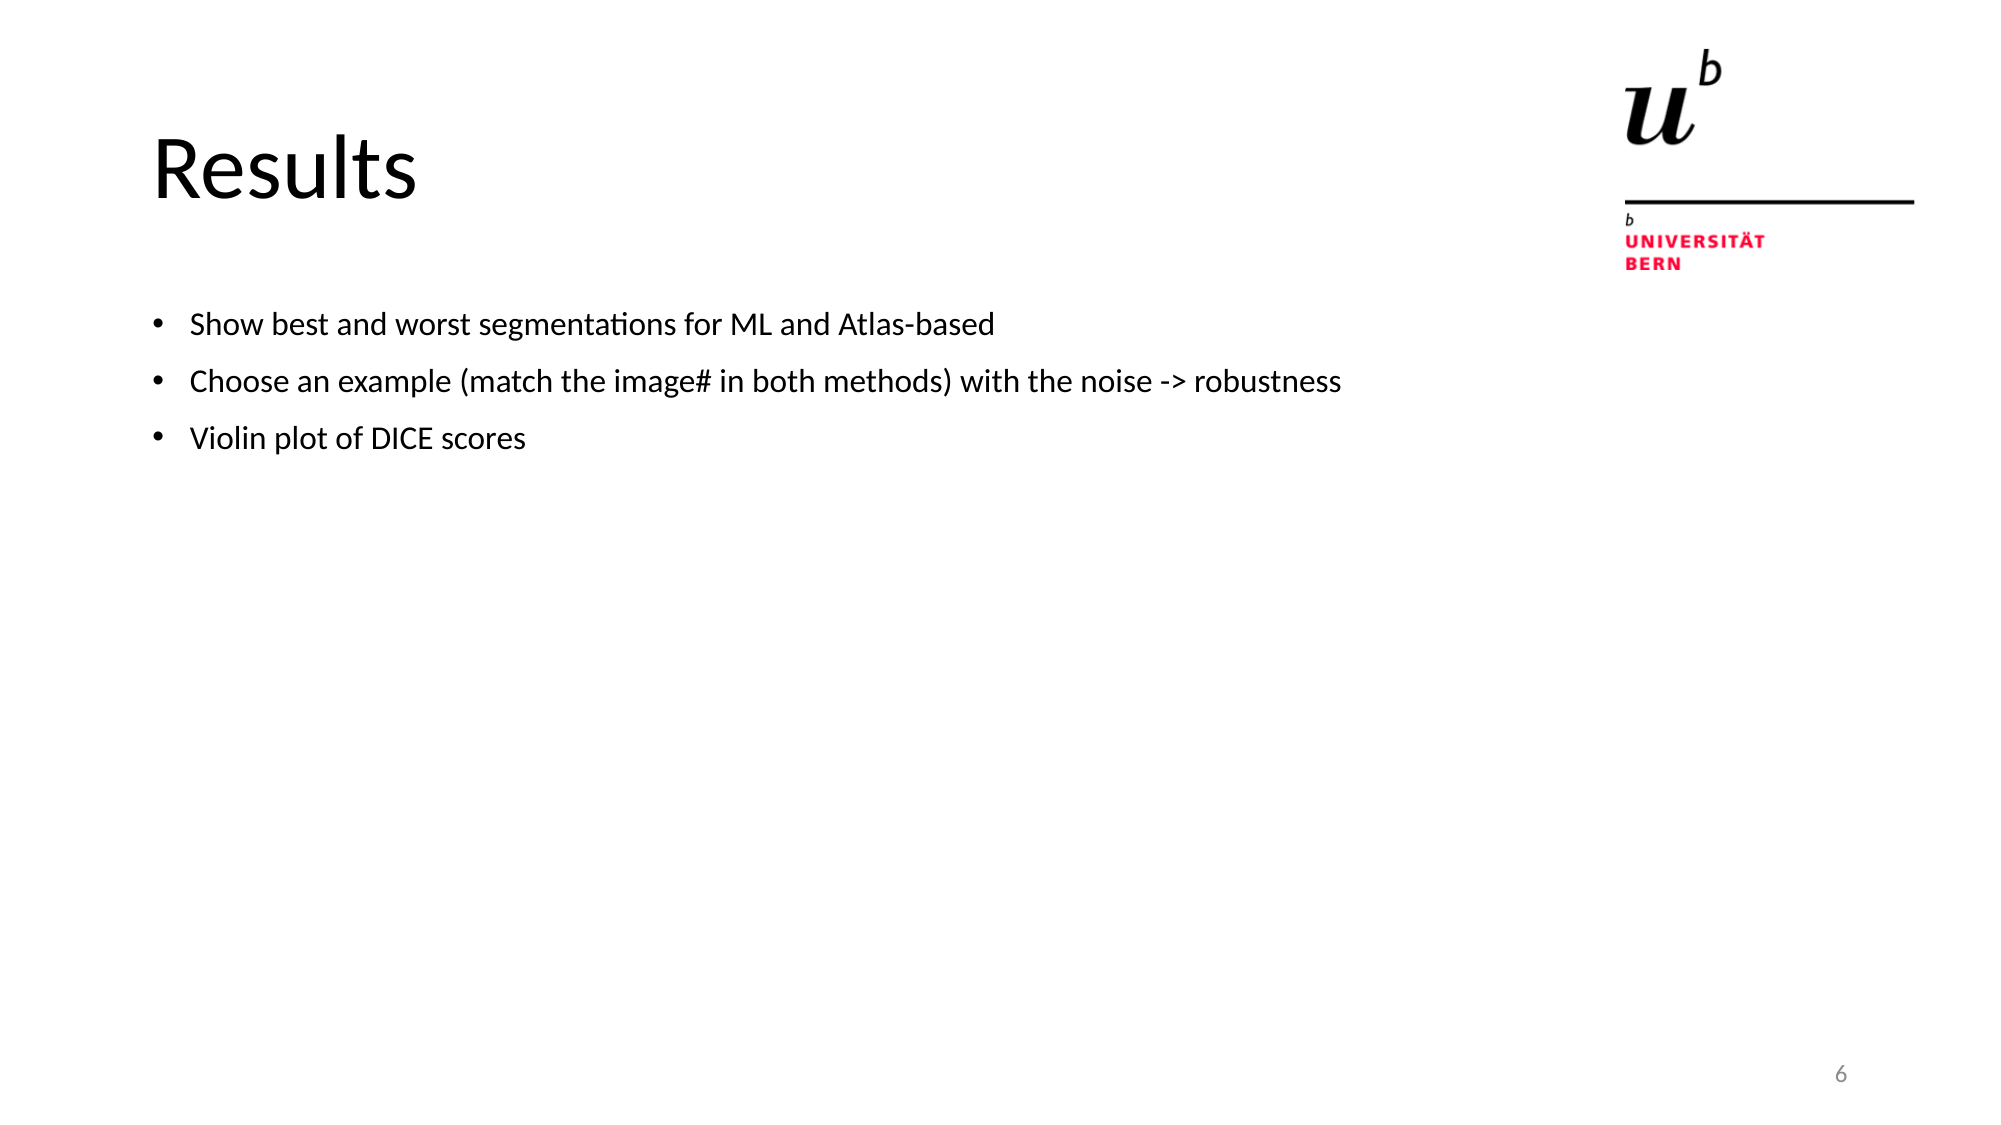

# Results
Show best and worst segmentations for ML and Atlas-based
Choose an example (match the image# in both methods) with the noise -> robustness
Violin plot of DICE scores

6